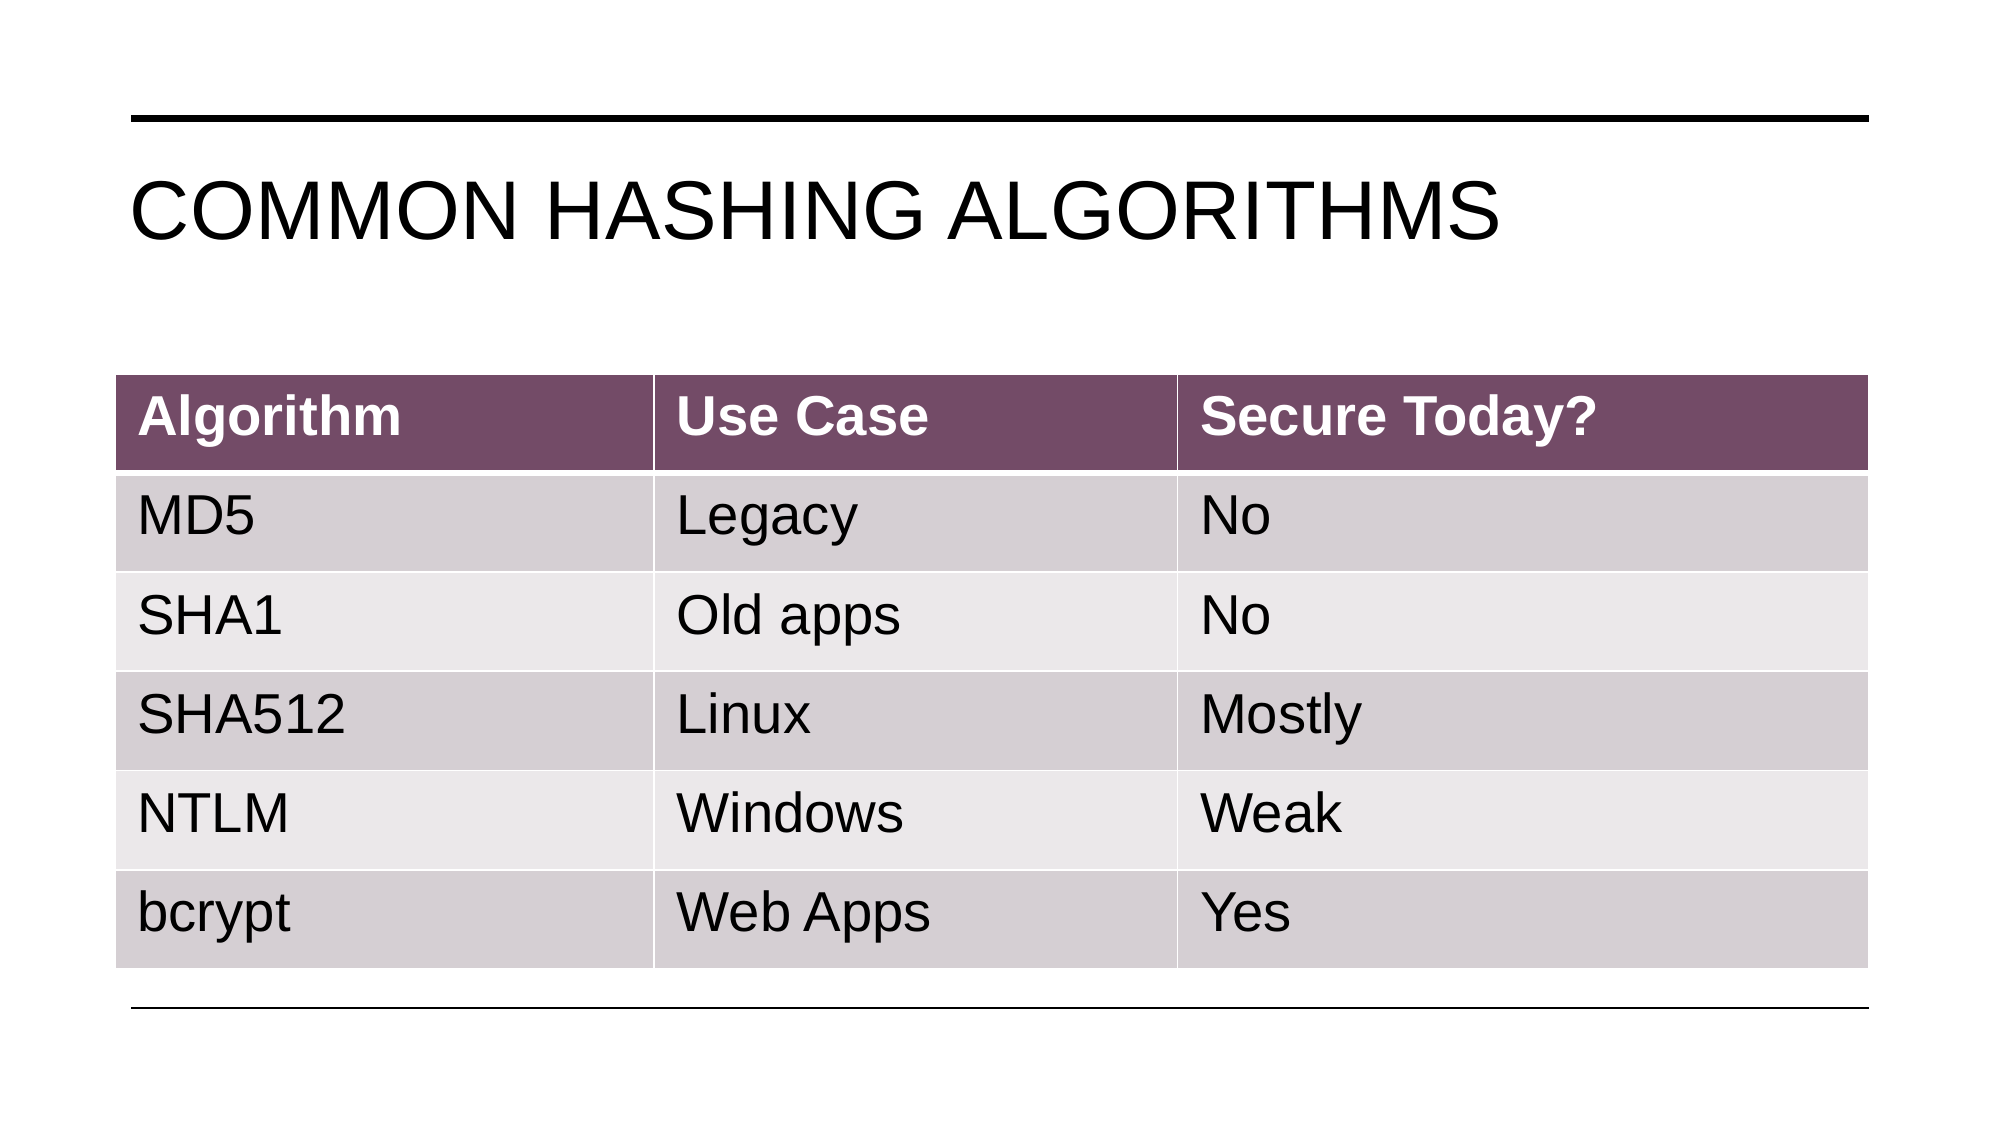

# Common Hashing Algorithms
| Algorithm | Use Case | Secure Today? |
| --- | --- | --- |
| MD5 | Legacy | No |
| SHA1 | Old apps | No |
| SHA512 | Linux | Mostly |
| NTLM | Windows | Weak |
| bcrypt | Web Apps | Yes |